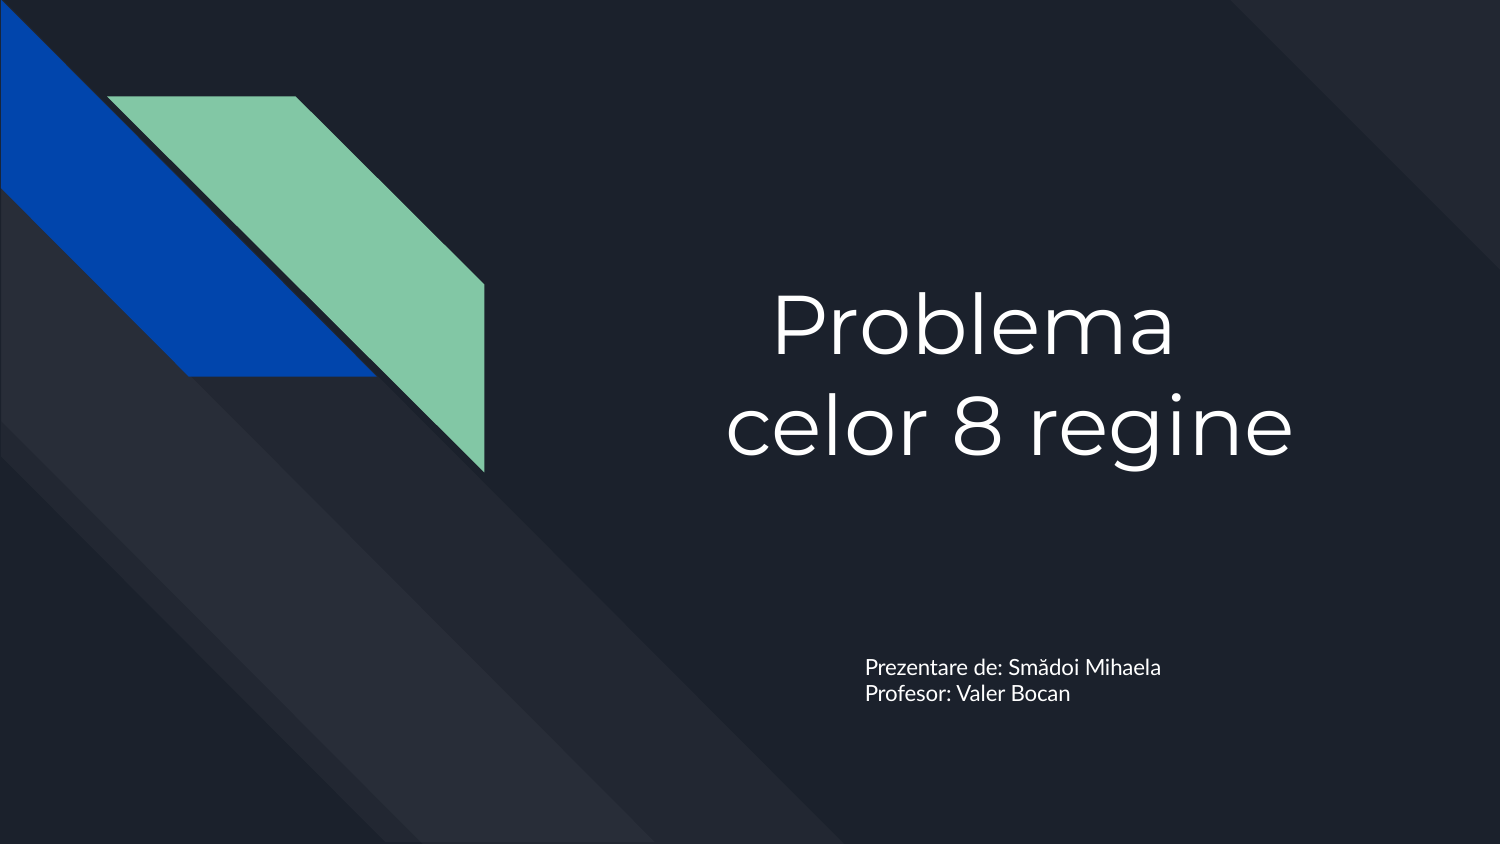

# Problema                celor 8 regine
Prezentare de: Smădoi Mihaela
Profesor: Valer Bocan